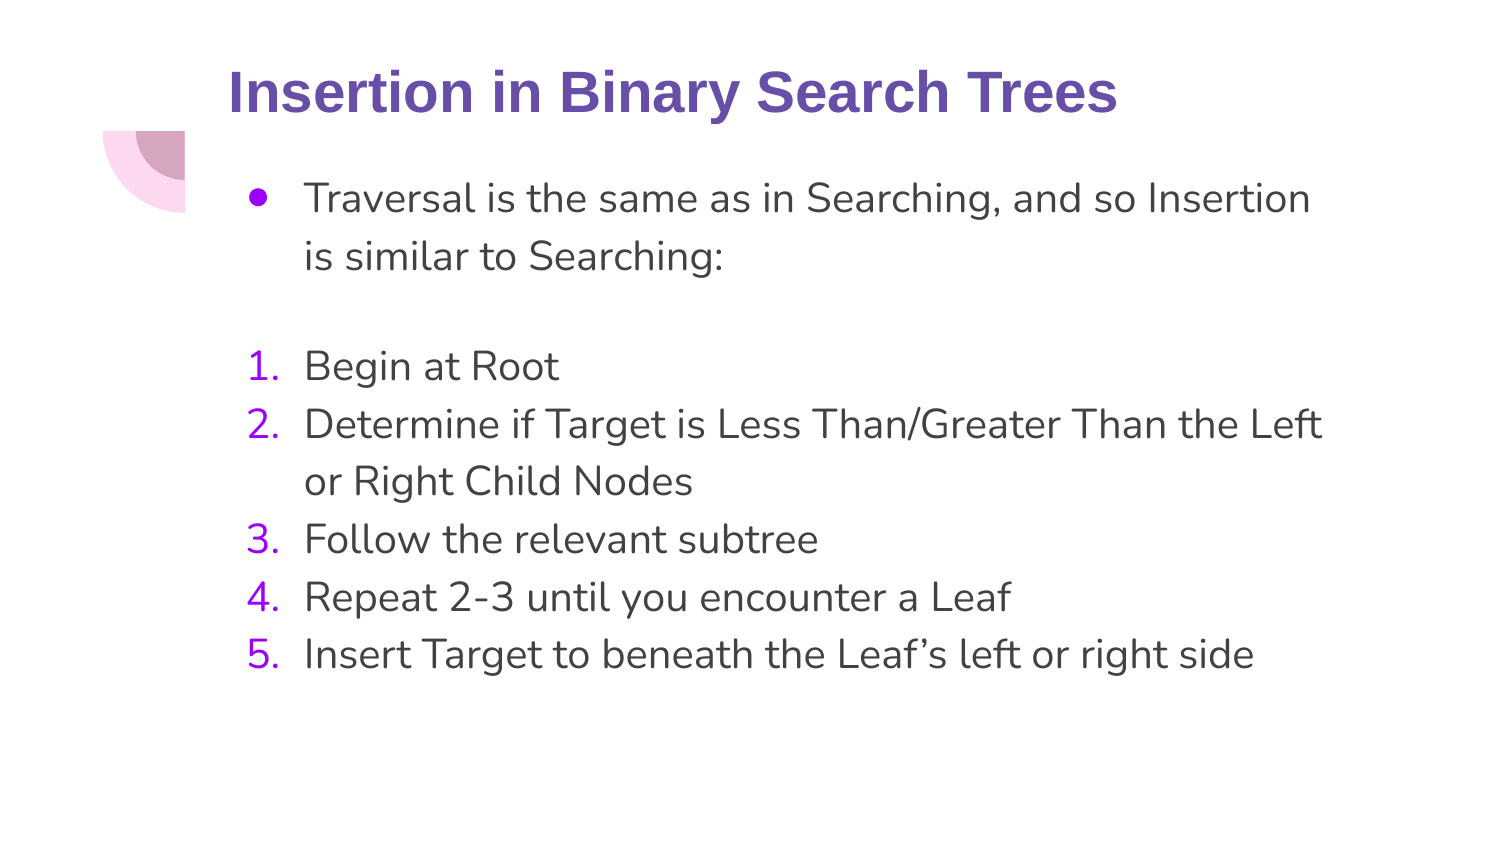

# Insertion in Binary Search Trees
Traversal is the same as in Searching, and so Insertion is similar to Searching:
Begin at Root
Determine if Target is Less Than/Greater Than the Left or Right Child Nodes
Follow the relevant subtree
Repeat 2-3 until you encounter a Leaf
Insert Target to beneath the Leaf’s left or right side